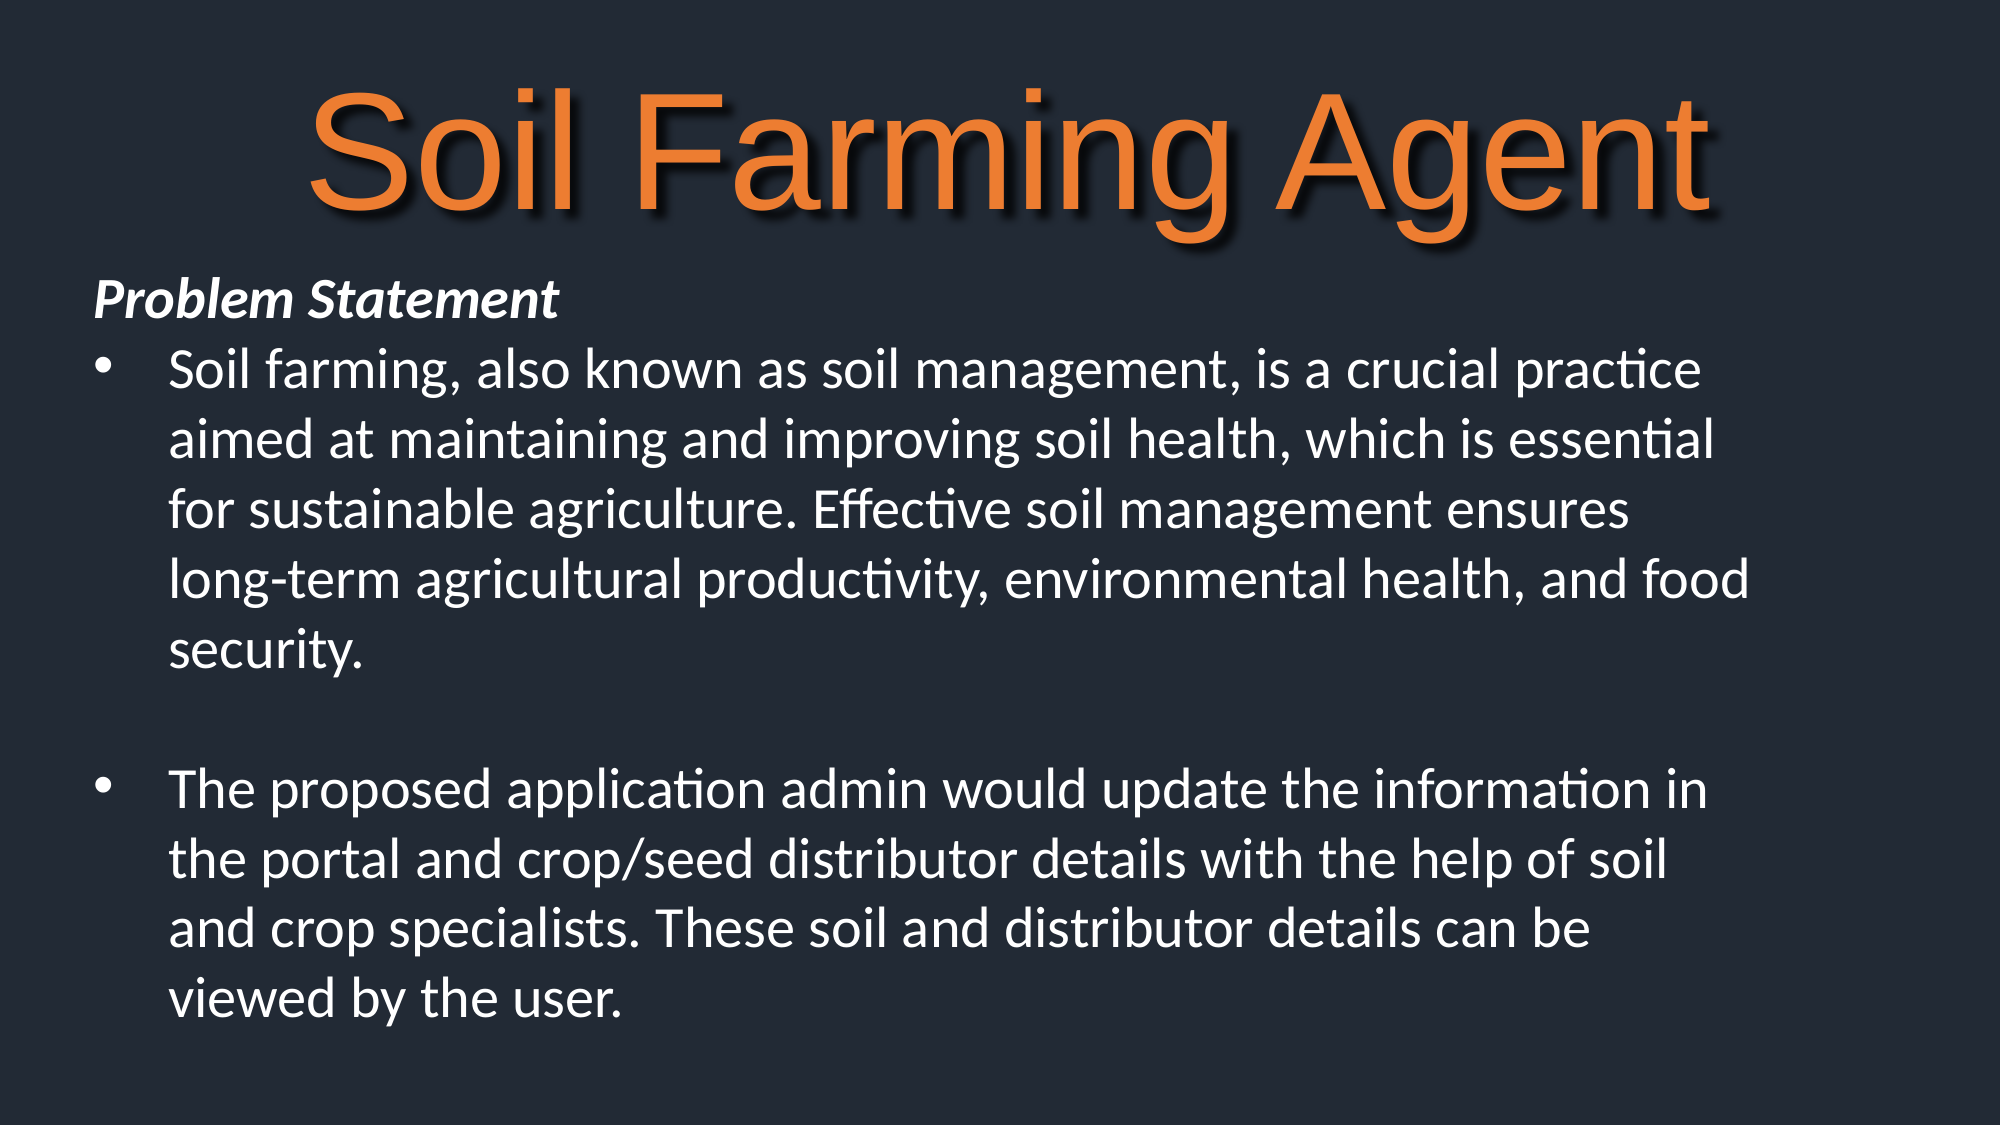

Soil Farming Agent
Problem Statement
Soil farming, also known as soil management, is a crucial practice aimed at maintaining and improving soil health, which is essential for sustainable agriculture. Effective soil management ensures long-term agricultural productivity, environmental health, and food security.

The proposed application admin would update the information in the portal and crop/seed distributor details with the help of soil and crop specialists. These soil and distributor details can be viewed by the user.
4